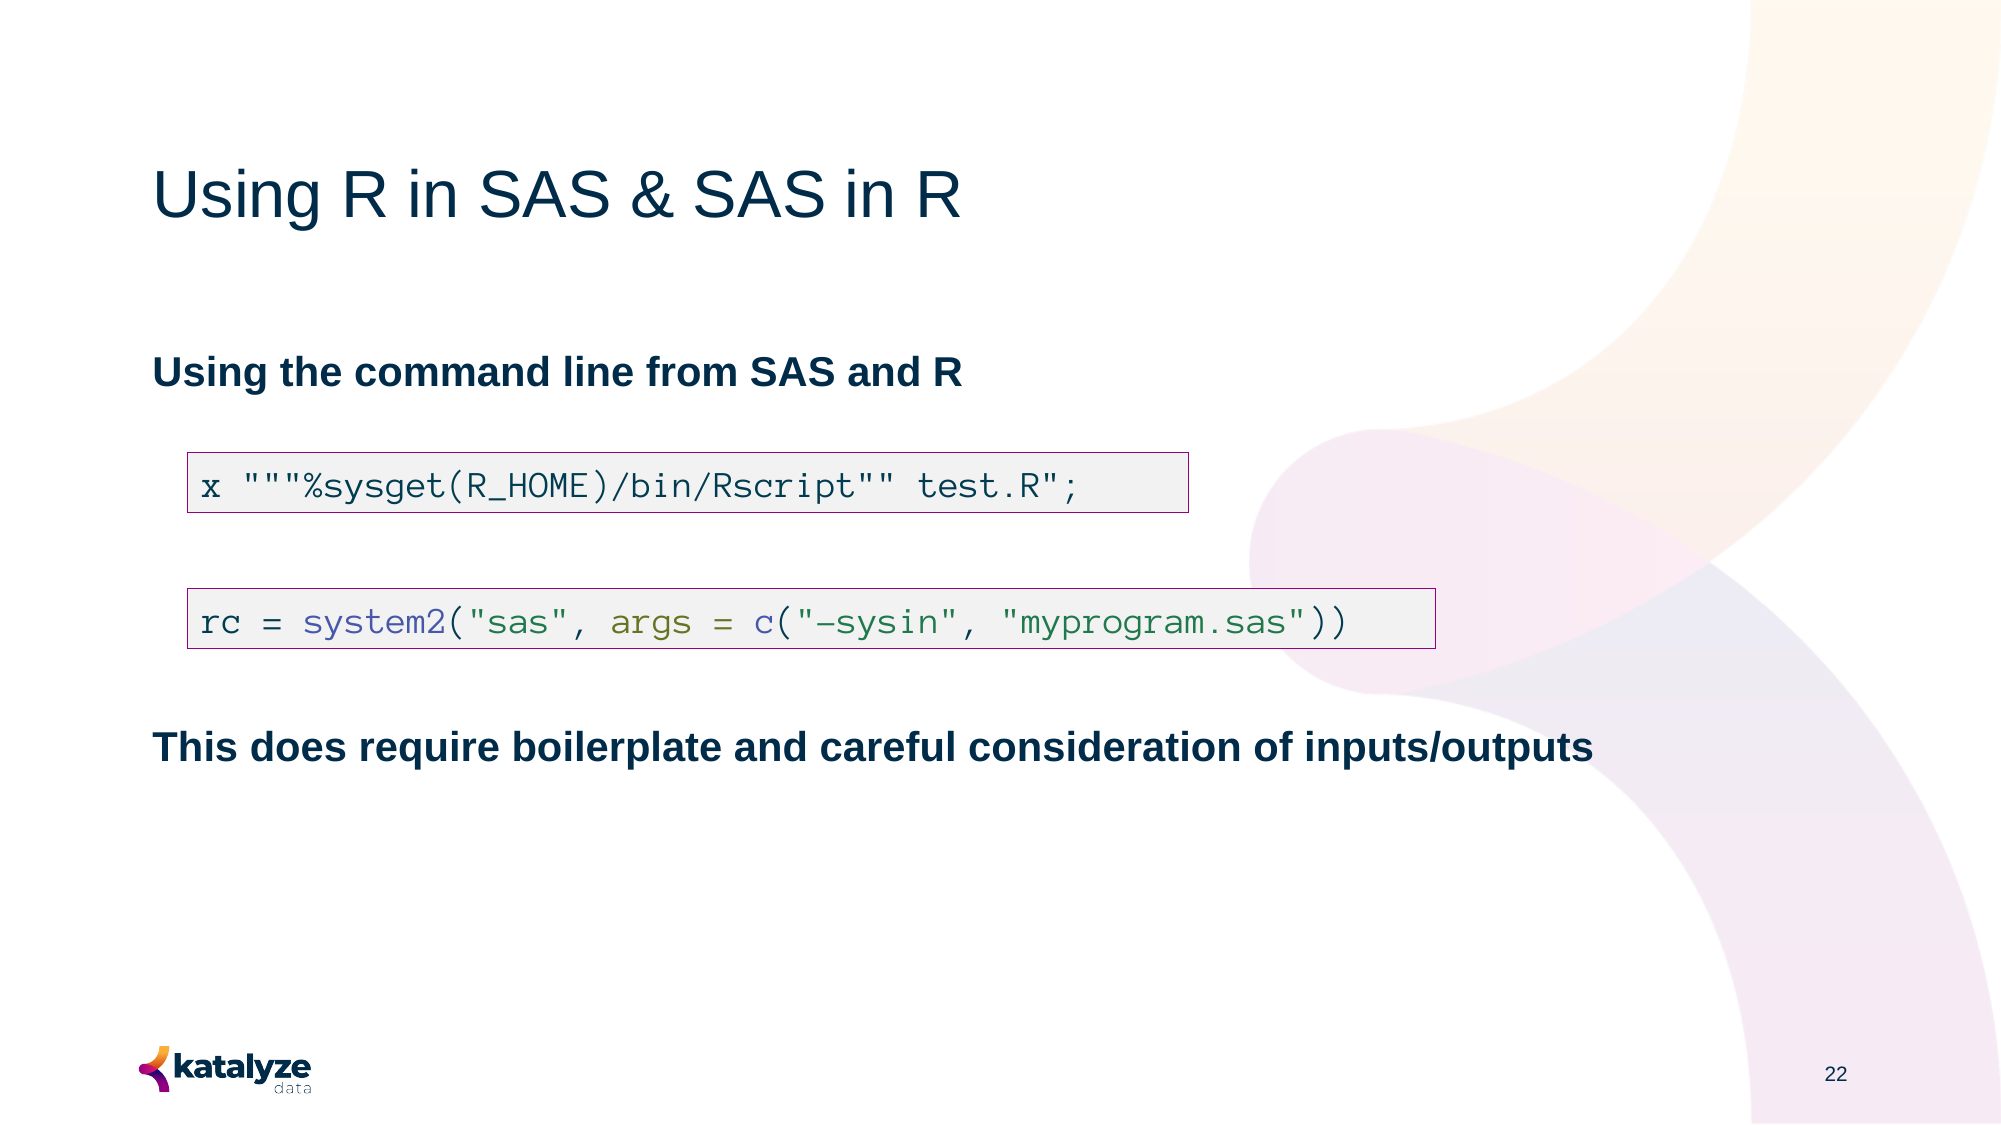

# Using R in SAS & SAS in R

Using the command line from SAS and R

This does require boilerplate and careful consideration of inputs/outputs

x """%sysget(R_HOME)/bin/Rscript"" test.R";
rc = system2("sas", args = c("-sysin", "myprogram.sas"))

22